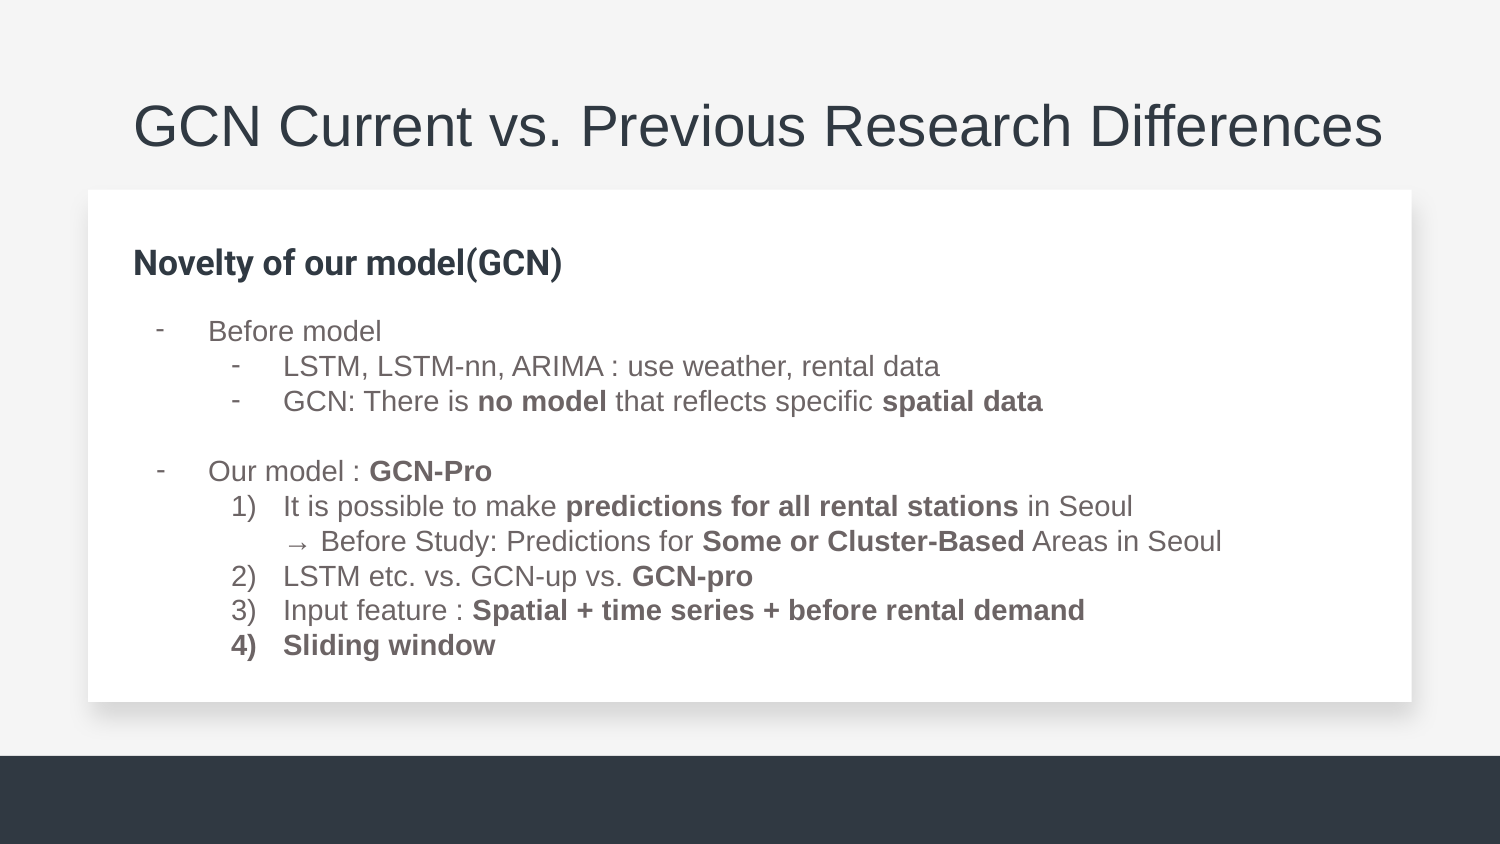

# GCN Current vs. Previous Research Differences

Novelty of our model(GCN)
Before model
LSTM, LSTM-nn, ARIMA : use weather, rental data
GCN: There is no model that reflects specific spatial data
Our model : GCN-Pro
It is possible to make predictions for all rental stations in Seoul
→ Before Study: Predictions for Some or Cluster-Based Areas in Seoul
LSTM etc. vs. GCN-up vs. GCN-pro
Input feature : Spatial + time series + before rental demand
Sliding window